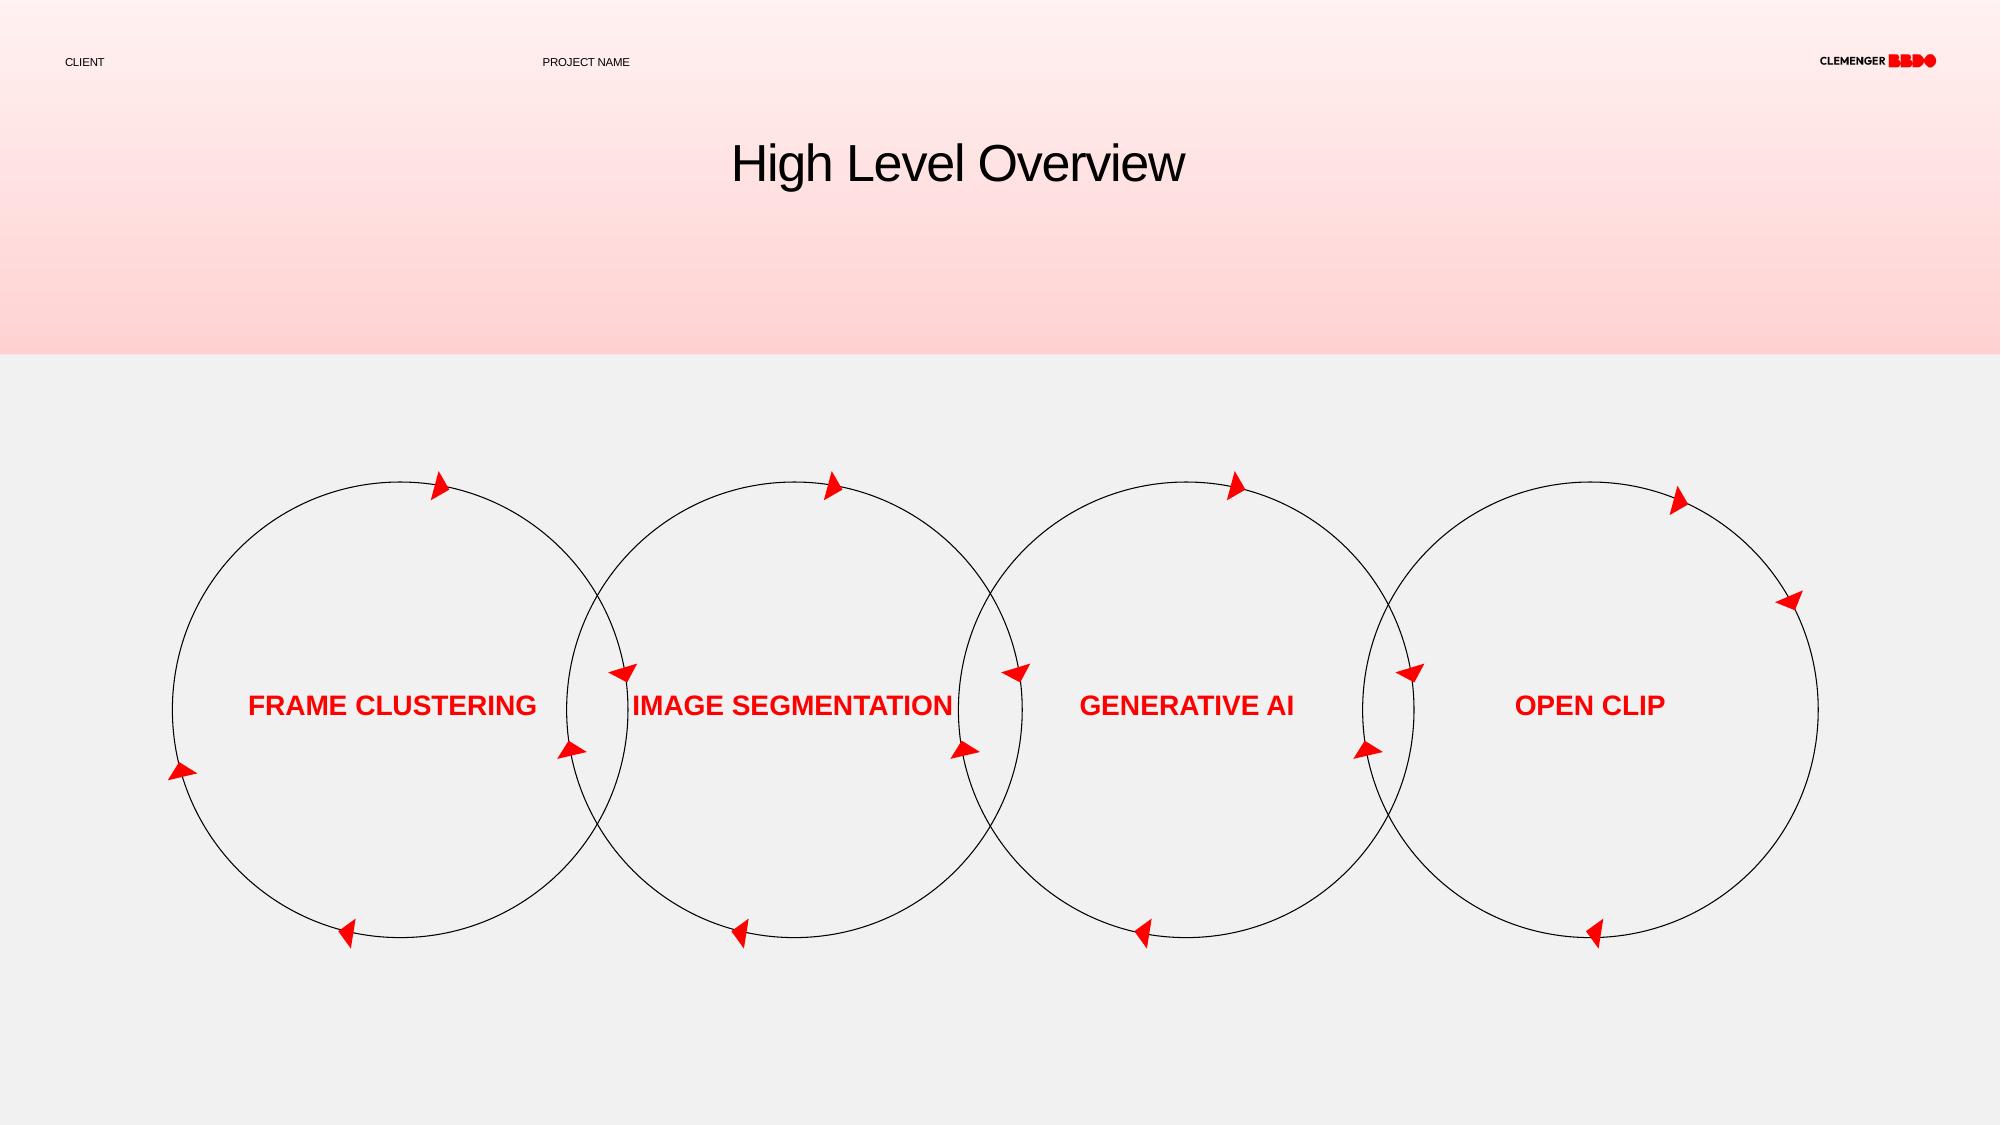

Client
Project Name
# High Level Overview

Frame Clustering
Image segmentation
Generative AI
Open clip